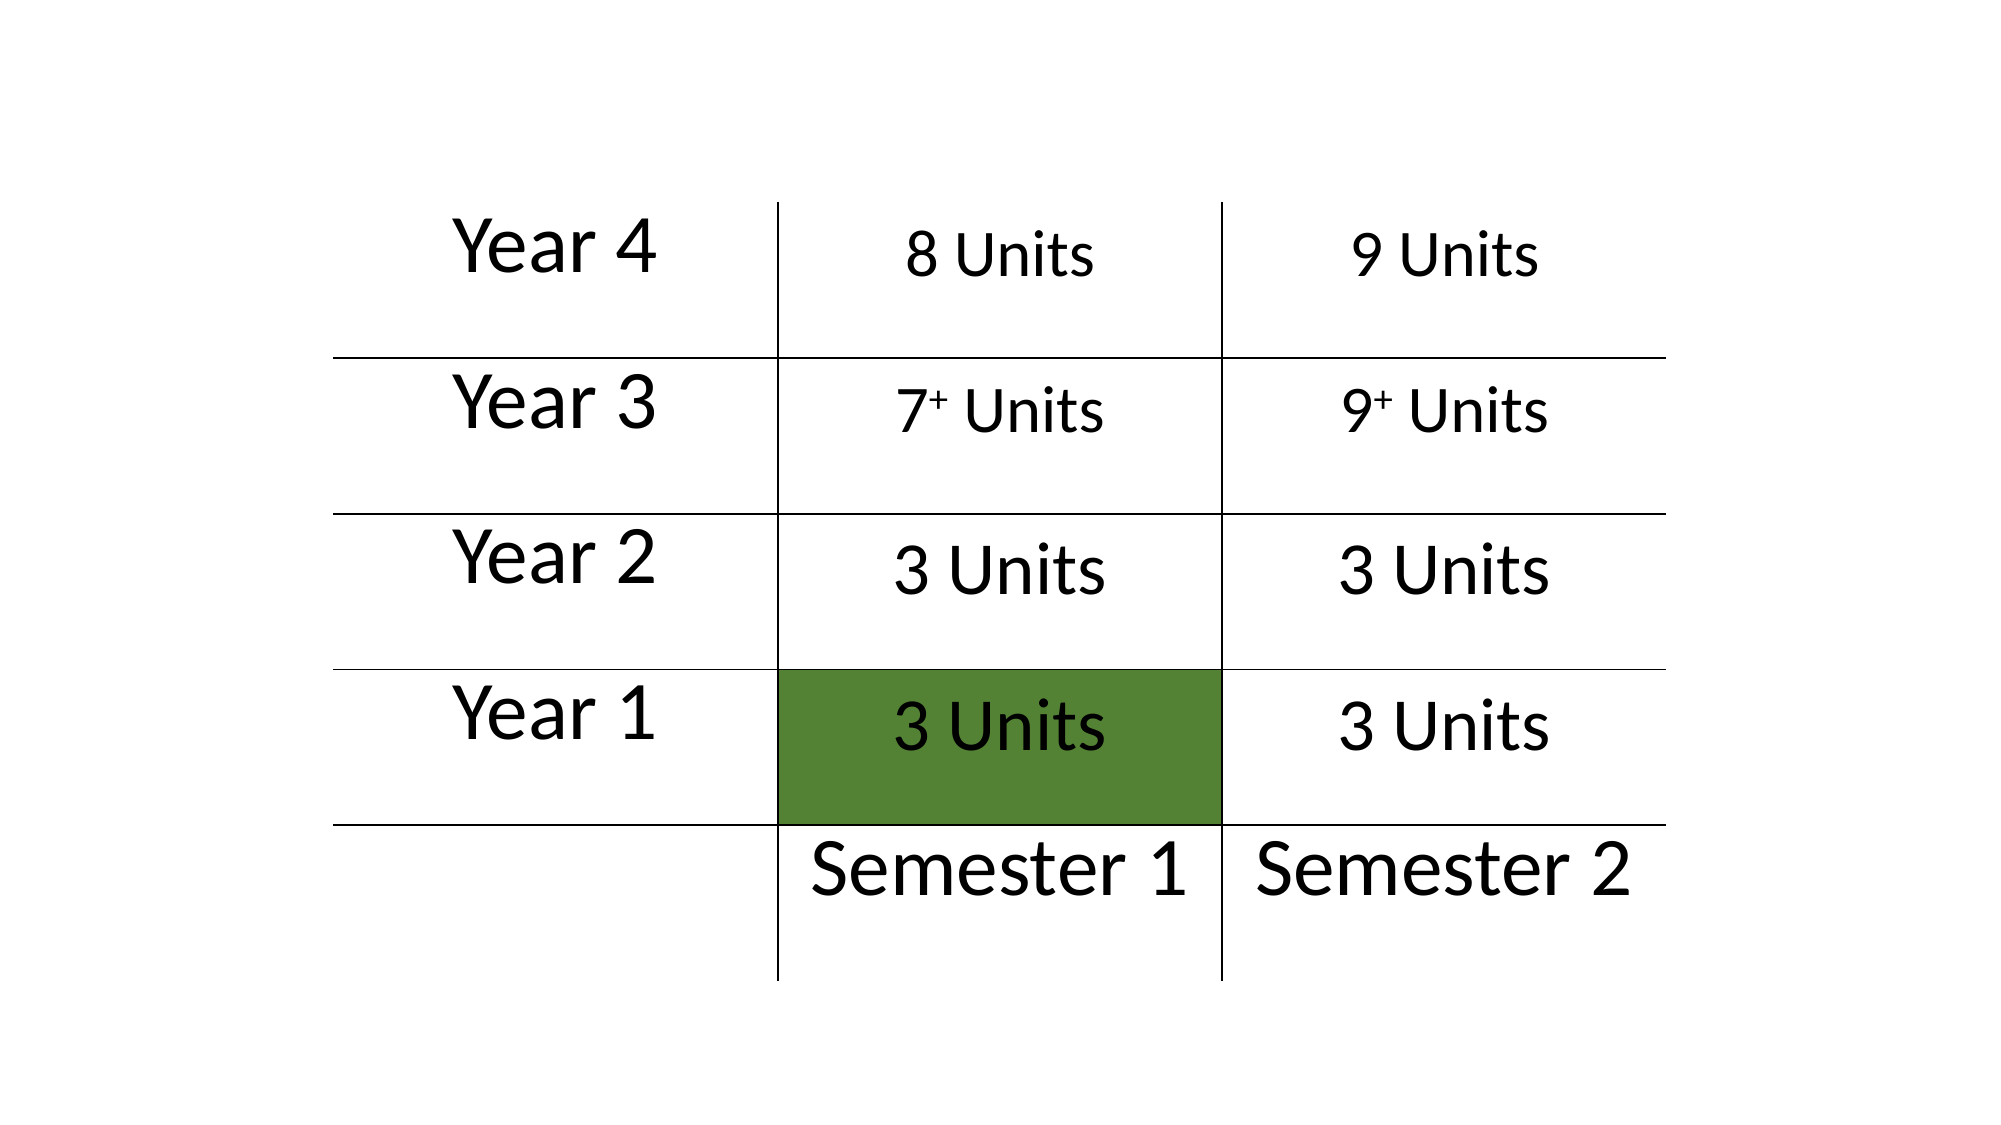

| Year 4 | 8 Units | 9 Units |
| --- | --- | --- |
| Year 3 | 7+ Units | 9+ Units |
| Year 2 | 3 Units | 3 Units |
| Year 1 | 3 Units | 3 Units |
|  | Semester 1 | Semester 2 |